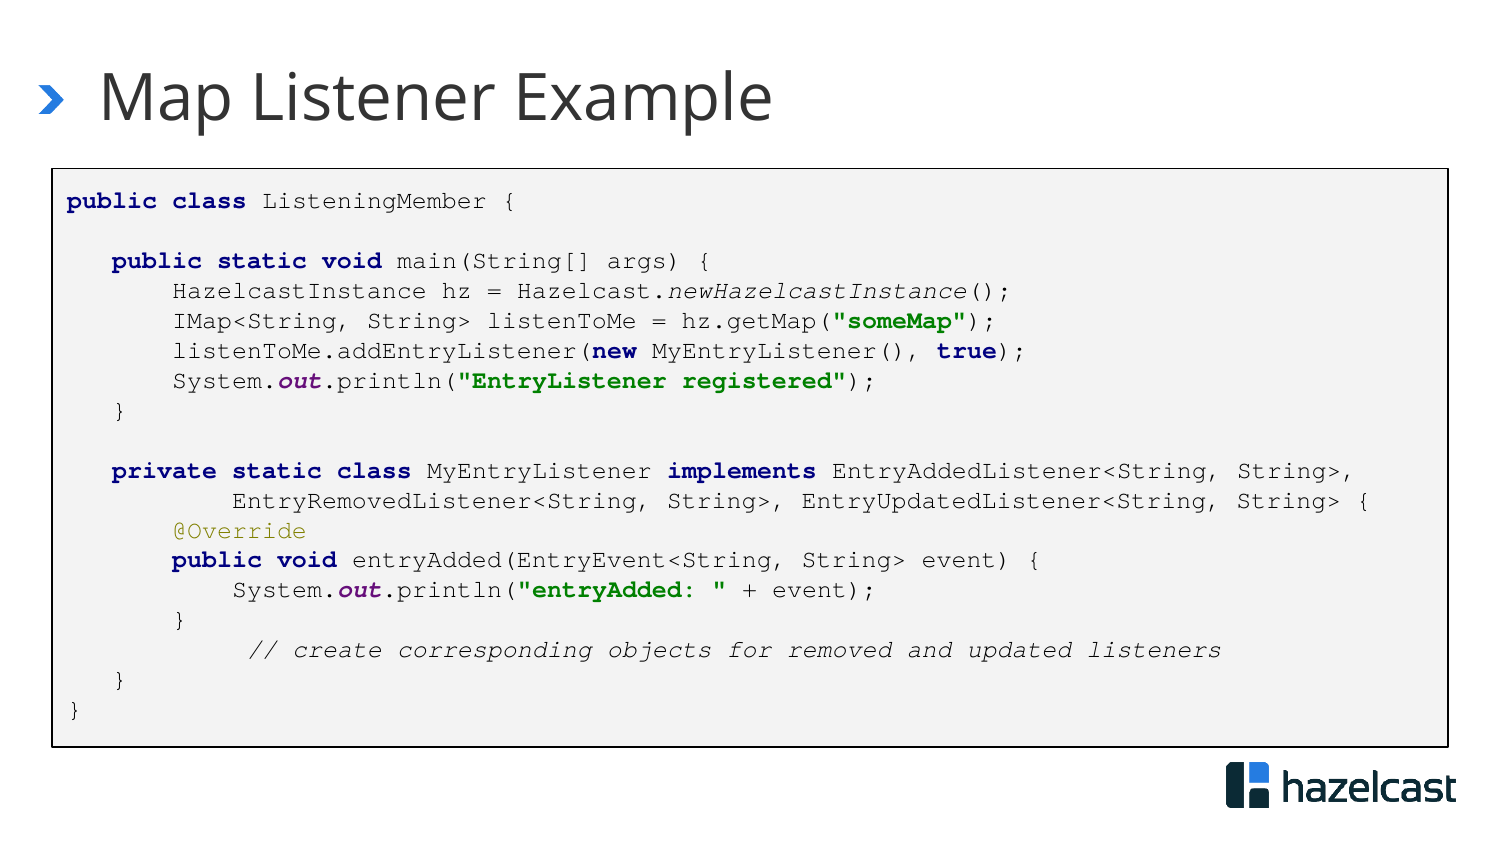

# Map Listener Example
public class ListeningMember {

   public static void main(String[] args) {
       HazelcastInstance hz = Hazelcast.newHazelcastInstance();
       IMap<String, String> listenToMe = hz.getMap("someMap");
       listenToMe.addEntryListener(new MyEntryListener(), true);
       System.out.println("EntryListener registered");
   }

   private static class MyEntryListener implements EntryAddedListener<String, String>,
           EntryRemovedListener<String, String>, EntryUpdatedListener<String, String> {
       @Override
       public void entryAdded(EntryEvent<String, String> event) {
           System.out.println("entryAdded: " + event);
       }
	  // create corresponding objects for removed and updated listeners
   }
}